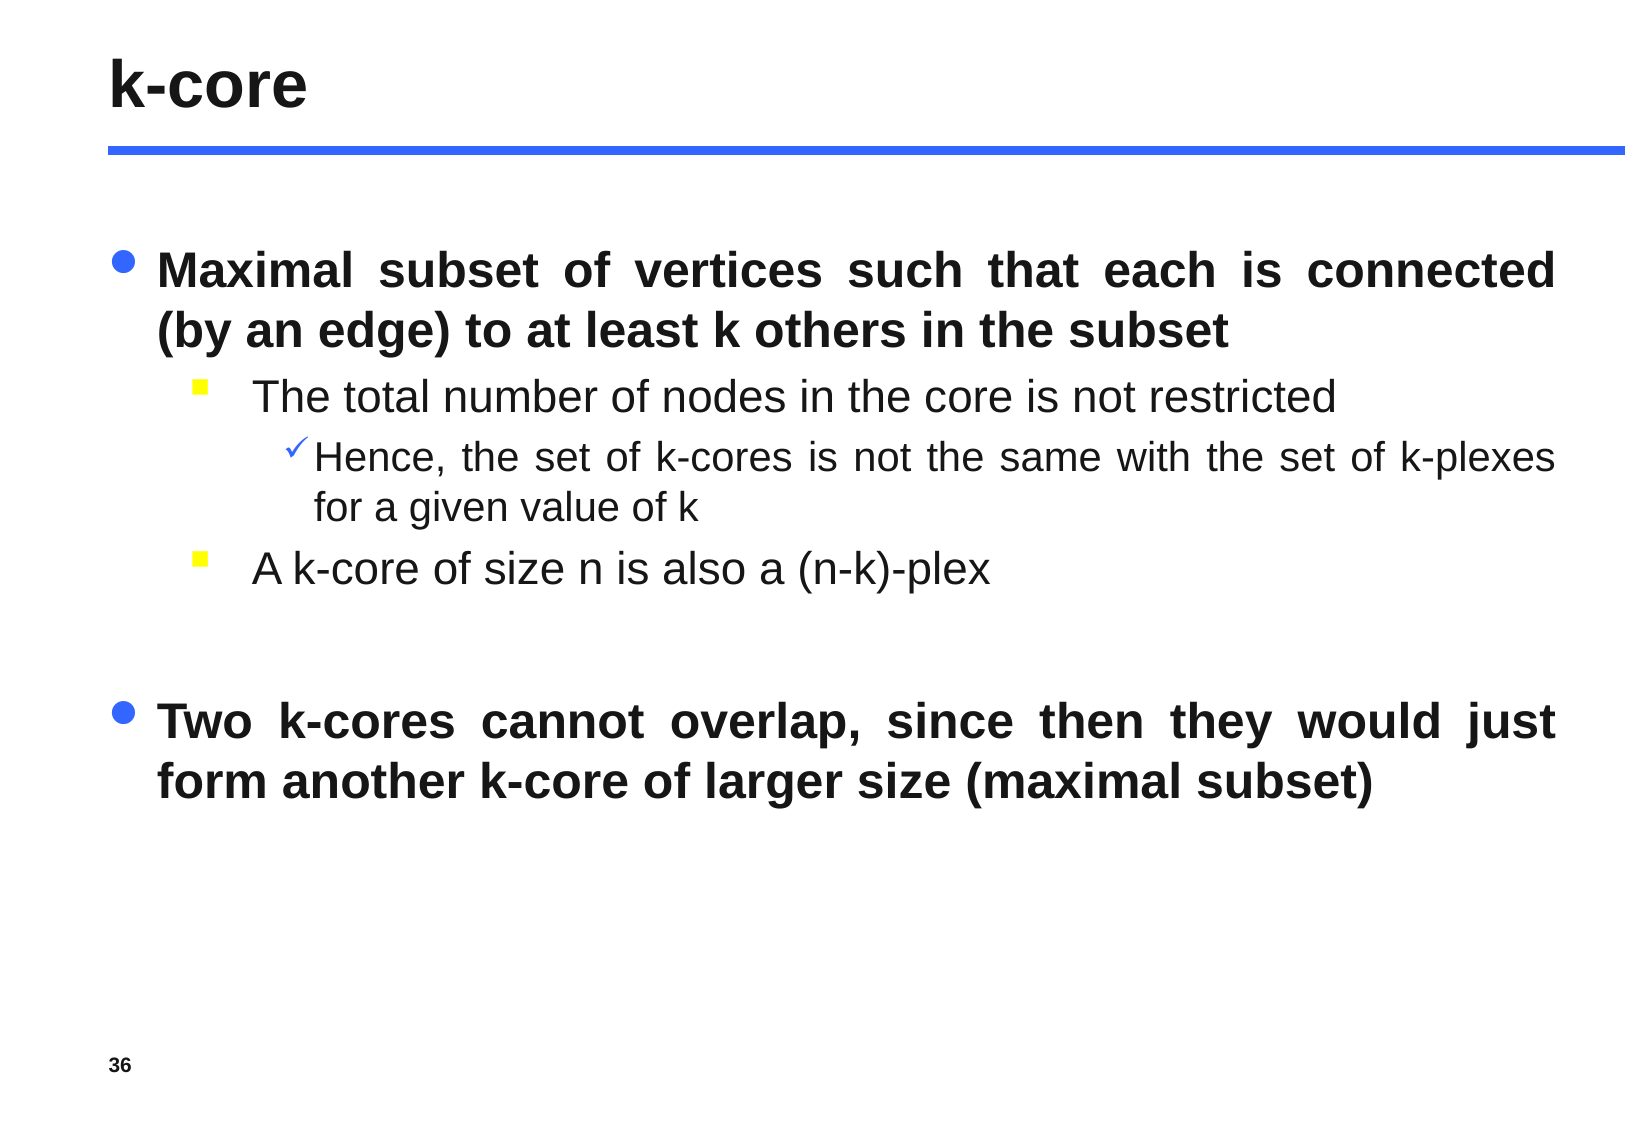

# k-core
Maximal subset of vertices such that each is connected (by an edge) to at least k others in the subset
The total number of nodes in the core is not restricted
Hence, the set of k-cores is not the same with the set of k-plexes for a given value of k
A k-core of size n is also a (n-k)-plex

Two k-cores cannot overlap, since then they would just form another k-core of larger size (maximal subset)
36